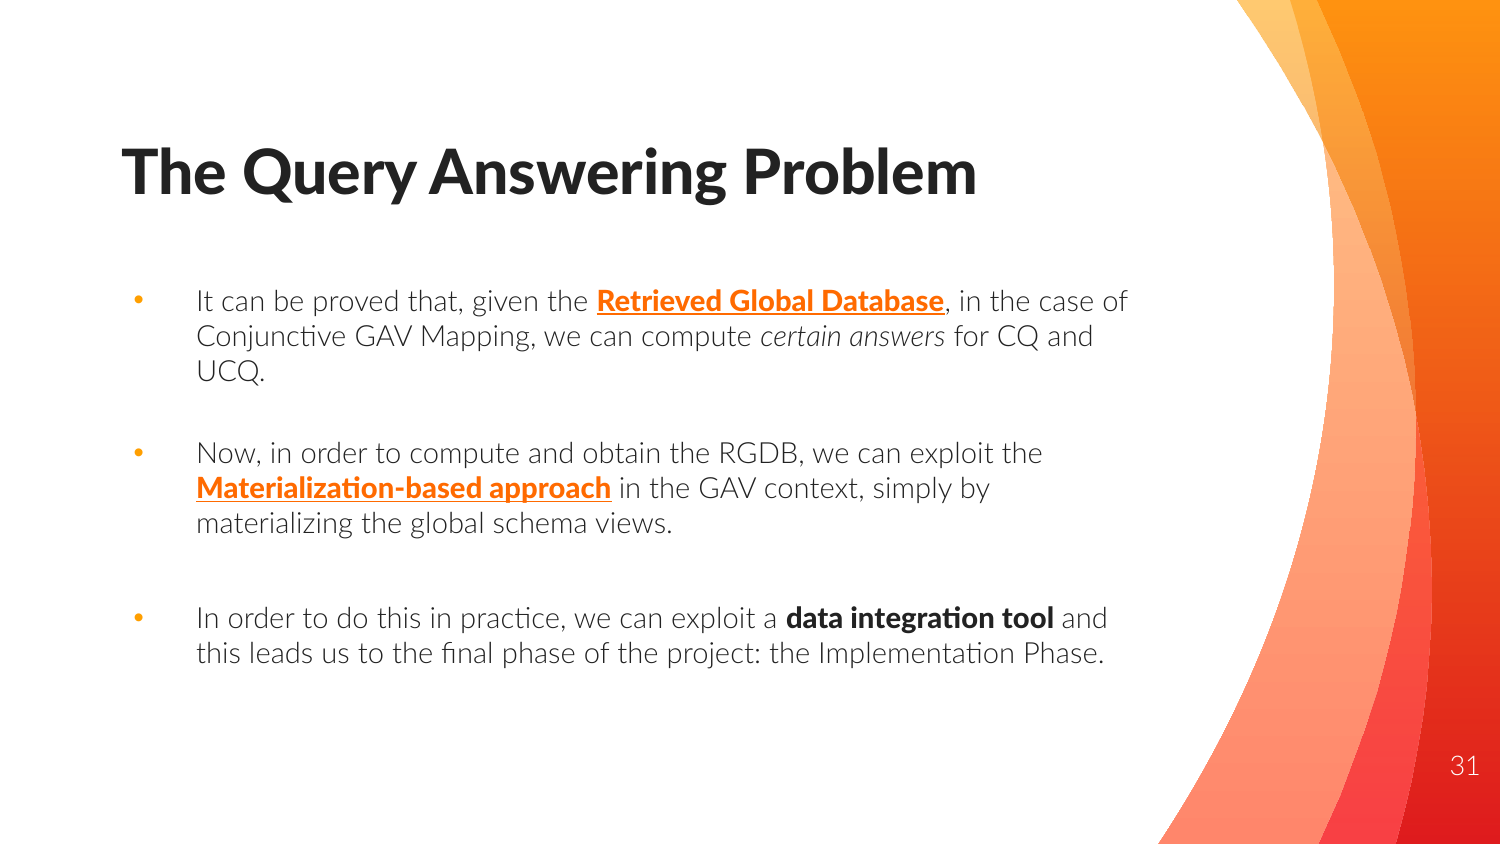

# The Query Answering Problem
It can be proved that, given the Retrieved Global Database, in the case of  Conjunctive GAV Mapping, we can compute certain answers for CQ and UCQ.

Now, in order to compute and obtain the RGDB, we can exploit the Materialization-based approach in the GAV context, simply by materializing the global schema views.

In order to do this in practice, we can exploit a data integration tool and this leads us to the final phase of the project: the Implementation Phase.
31